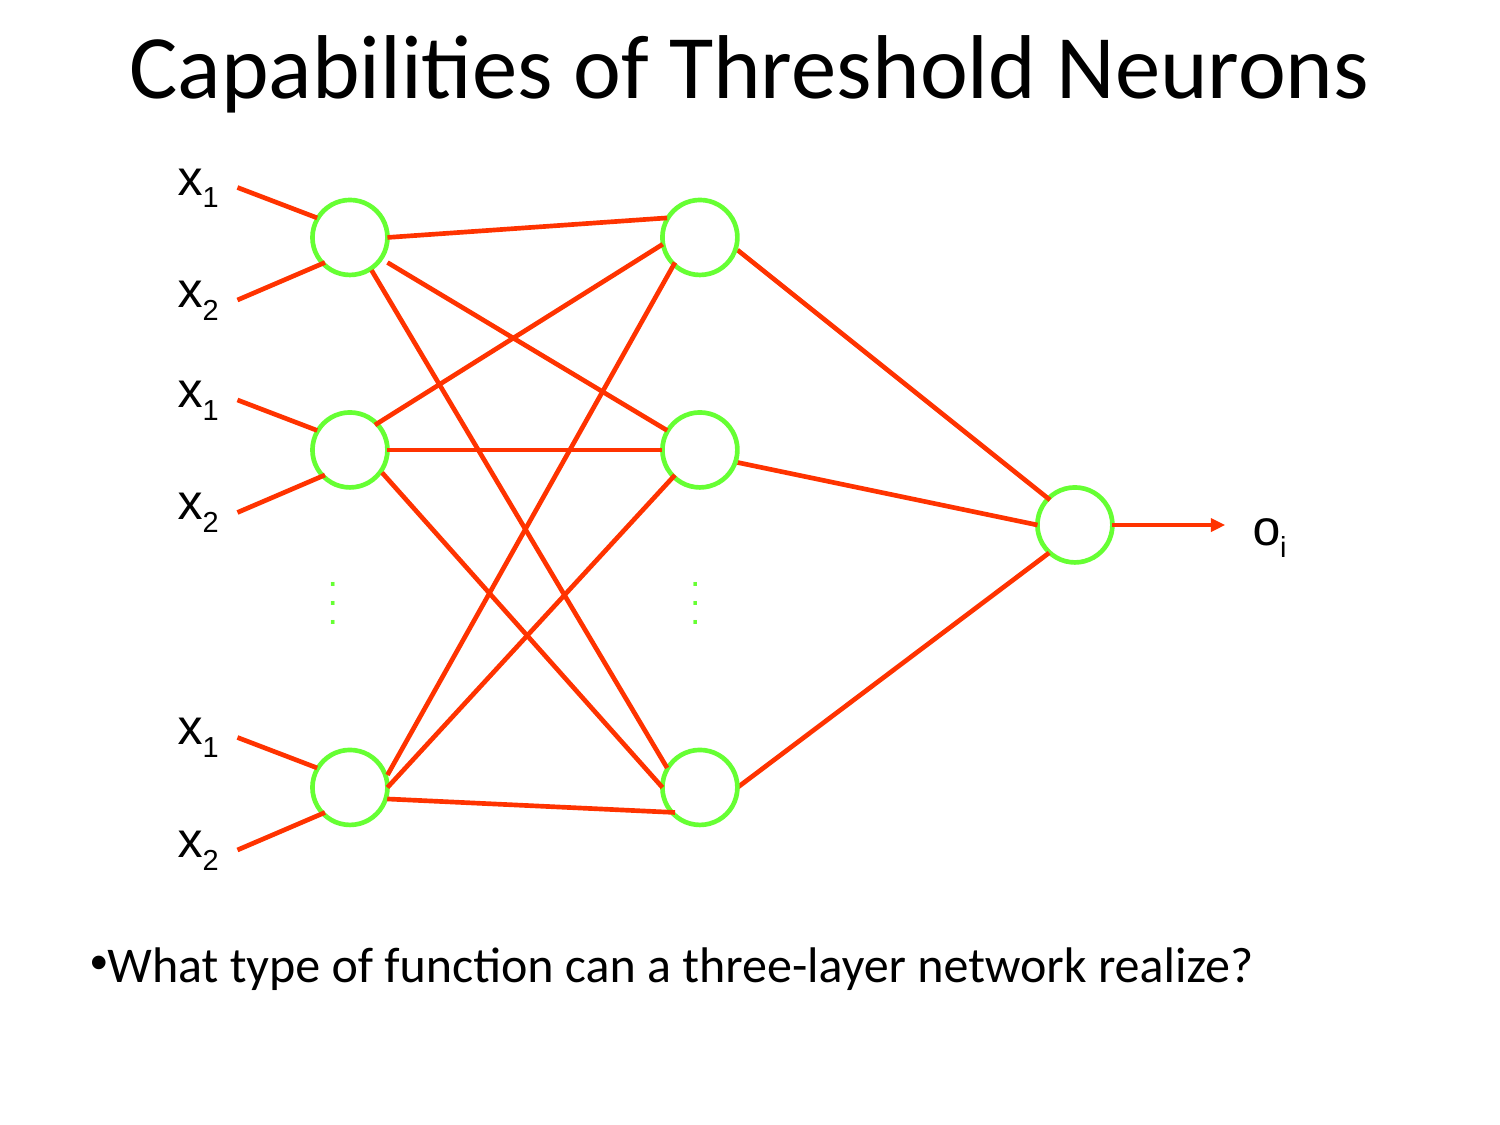

# Capabilities of Threshold Neurons
x1

x2

x1

x2

oi
.
.
.
.
.
.
x1

x2

What type of function can a three-layer network realize?